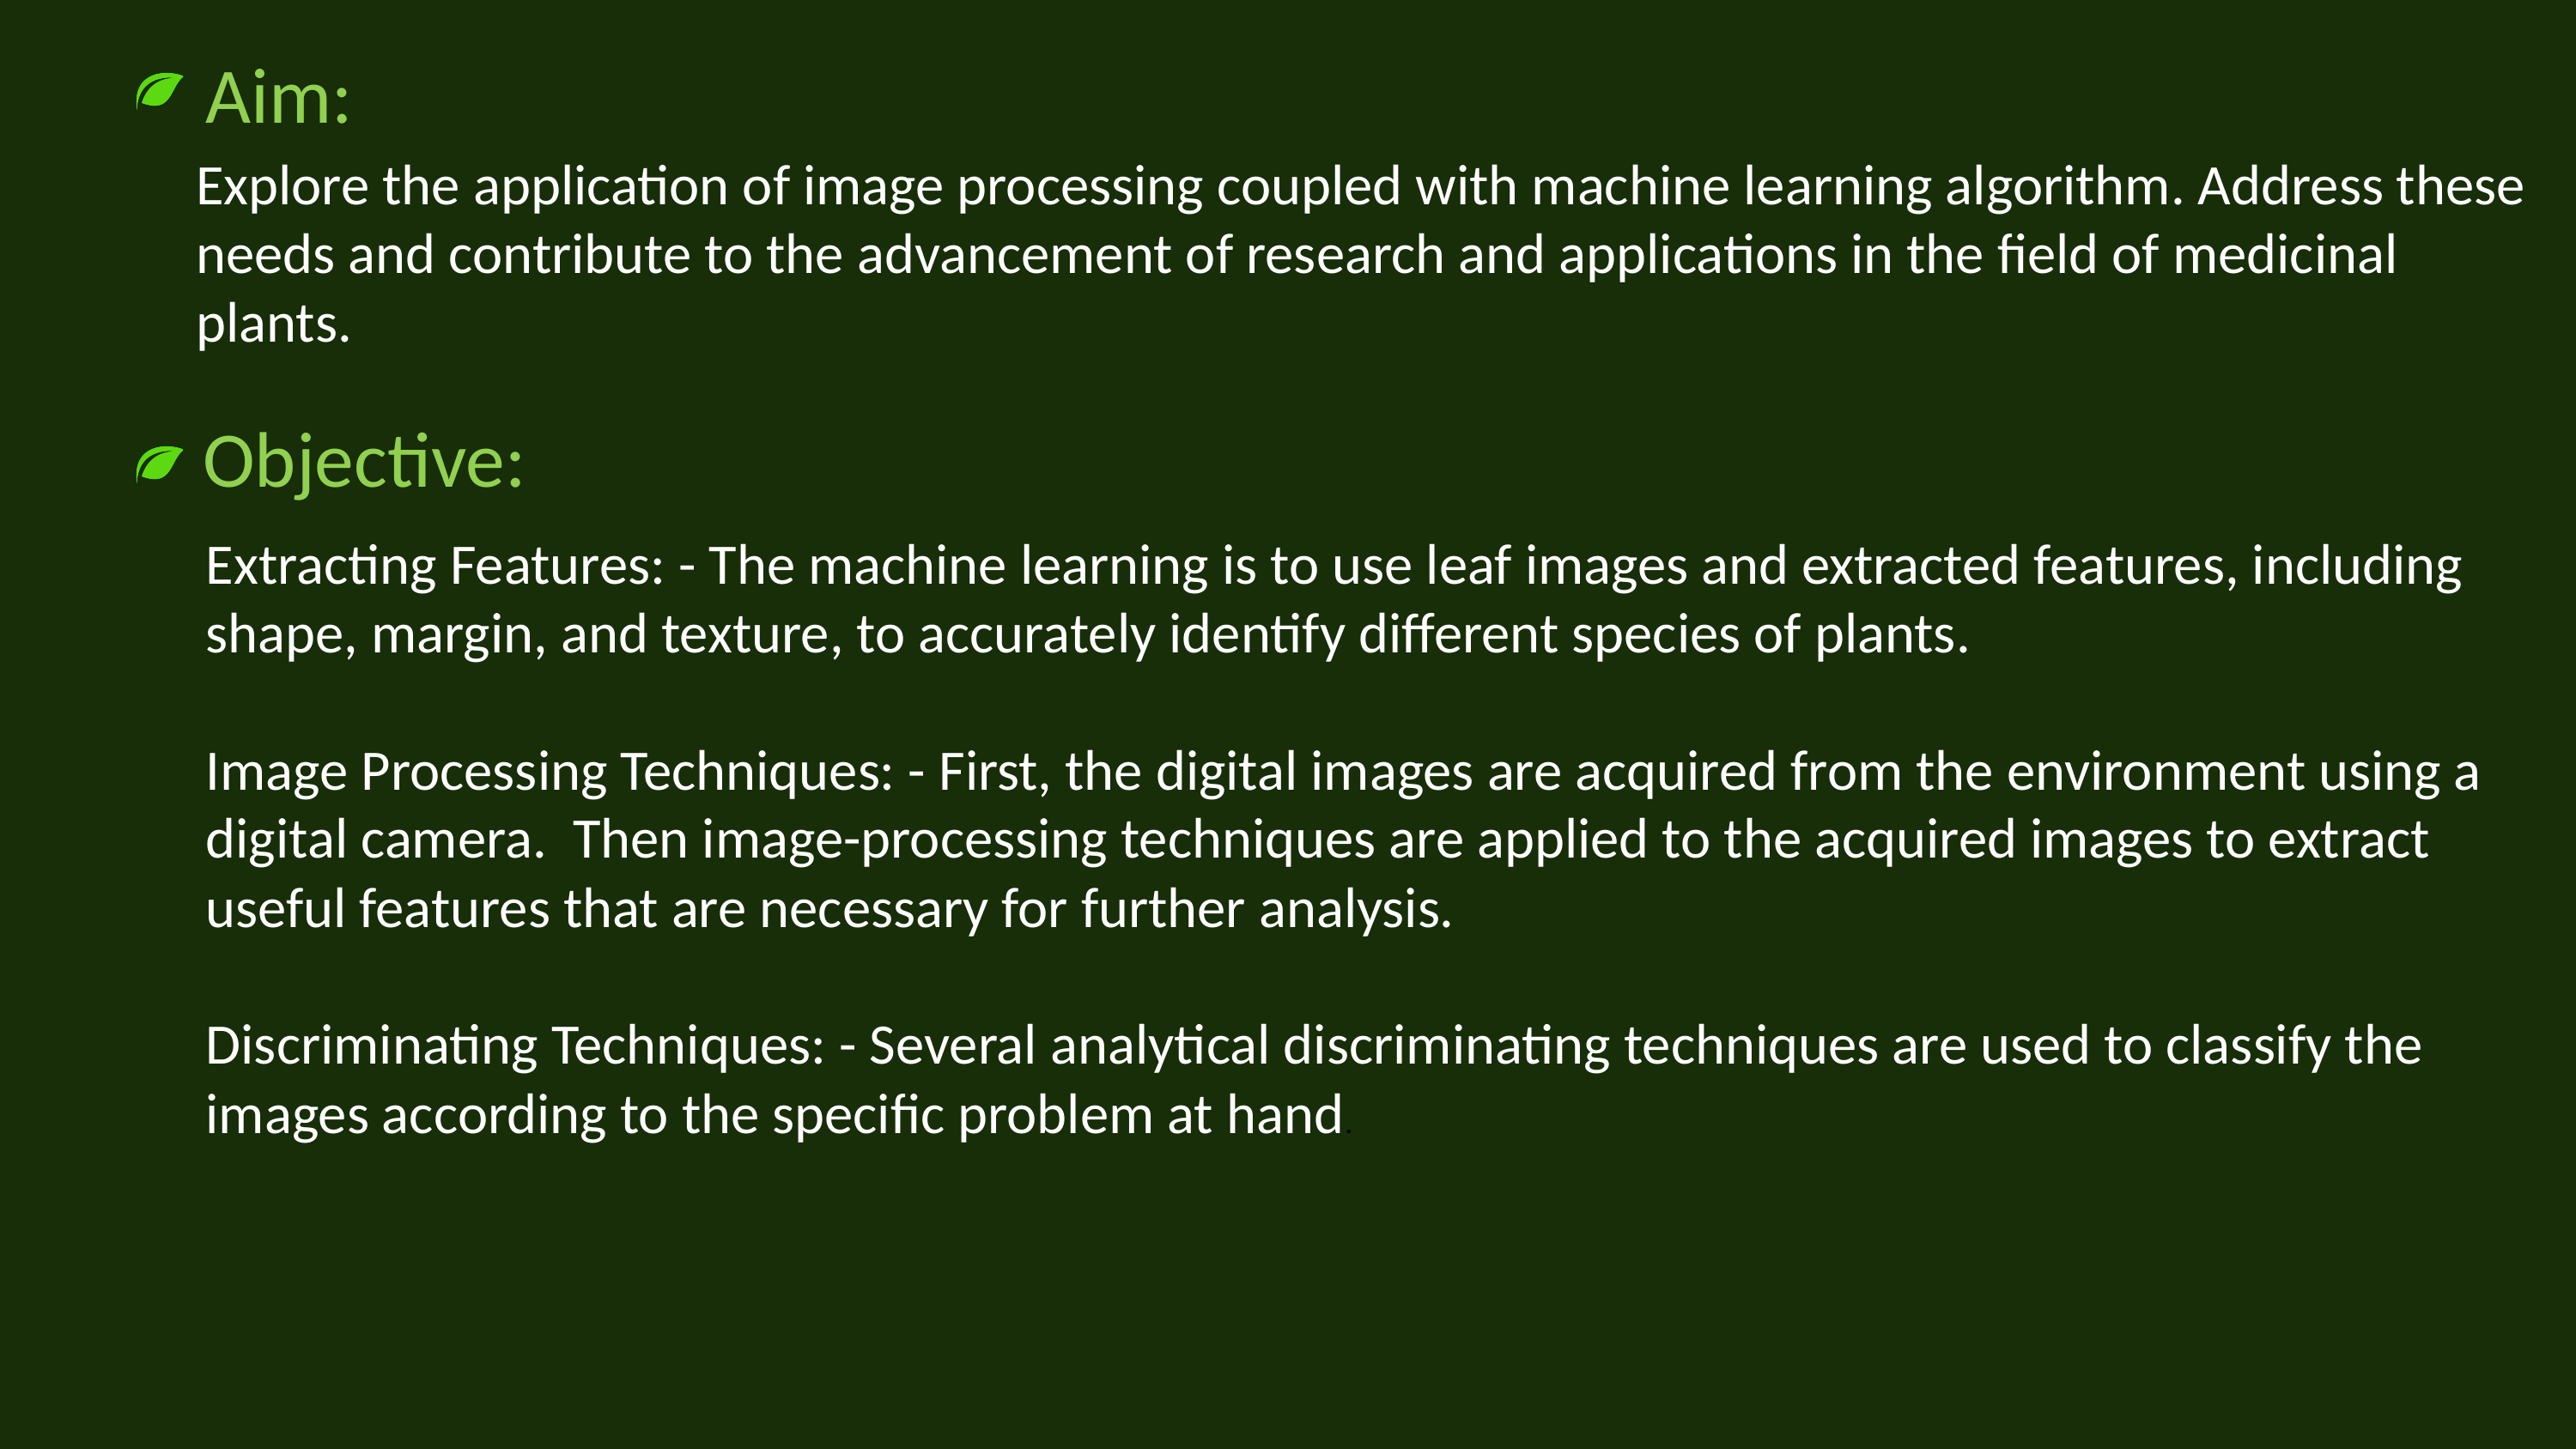

Aim:

Explore the application of image processing coupled with machine learning algorithm. Address these needs and contribute to the advancement of research and applications in the field of medicinal plants.
Objective:

Extracting Features: - The machine learning is to use leaf images and extracted features, including shape, margin, and texture, to accurately identify different species of plants.

Image Processing Techniques: - First, the digital images are acquired from the environment using a digital camera.  Then image-processing techniques are applied to the acquired images to extract useful features that are necessary for further analysis.

Discriminating Techniques: - Several analytical discriminating techniques are used to classify the images according to the specific problem at hand.